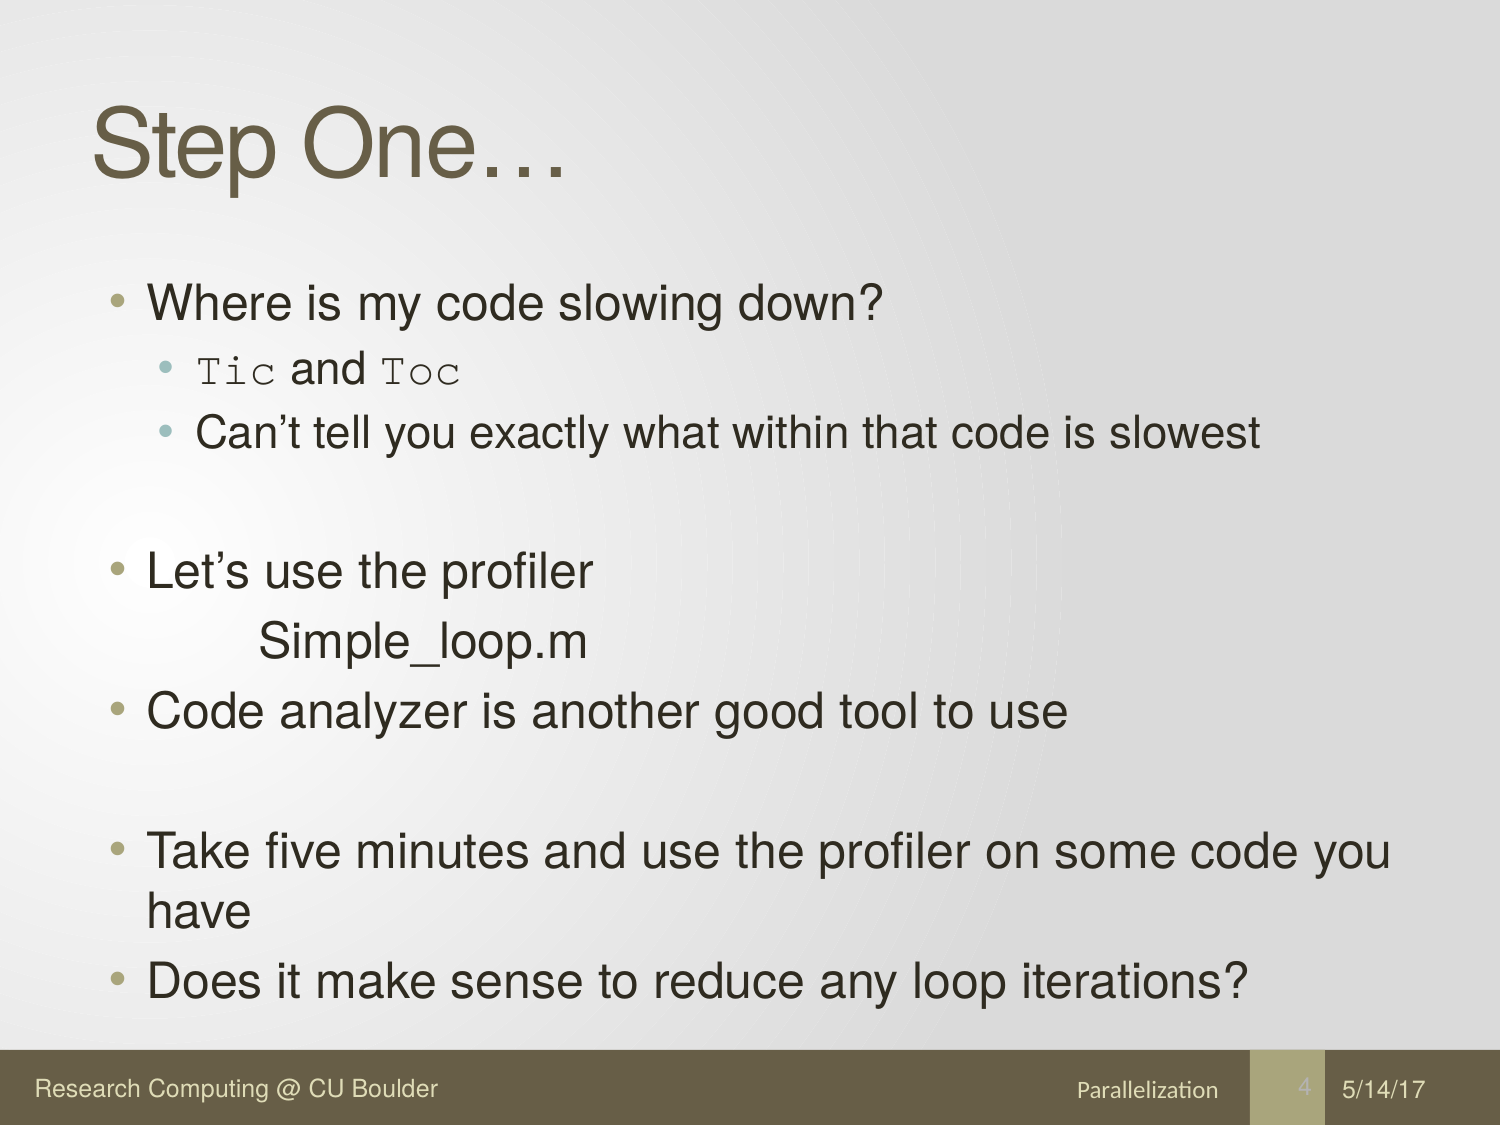

# Step One…
Where is my code slowing down?
Tic and Toc
Can’t tell you exactly what within that code is slowest

Let’s use the profiler
	Simple_loop.m
Code analyzer is another good tool to use

Take five minutes and use the profiler on some code you have
Does it make sense to reduce any loop iterations?
Parallelization
5/14/17
4